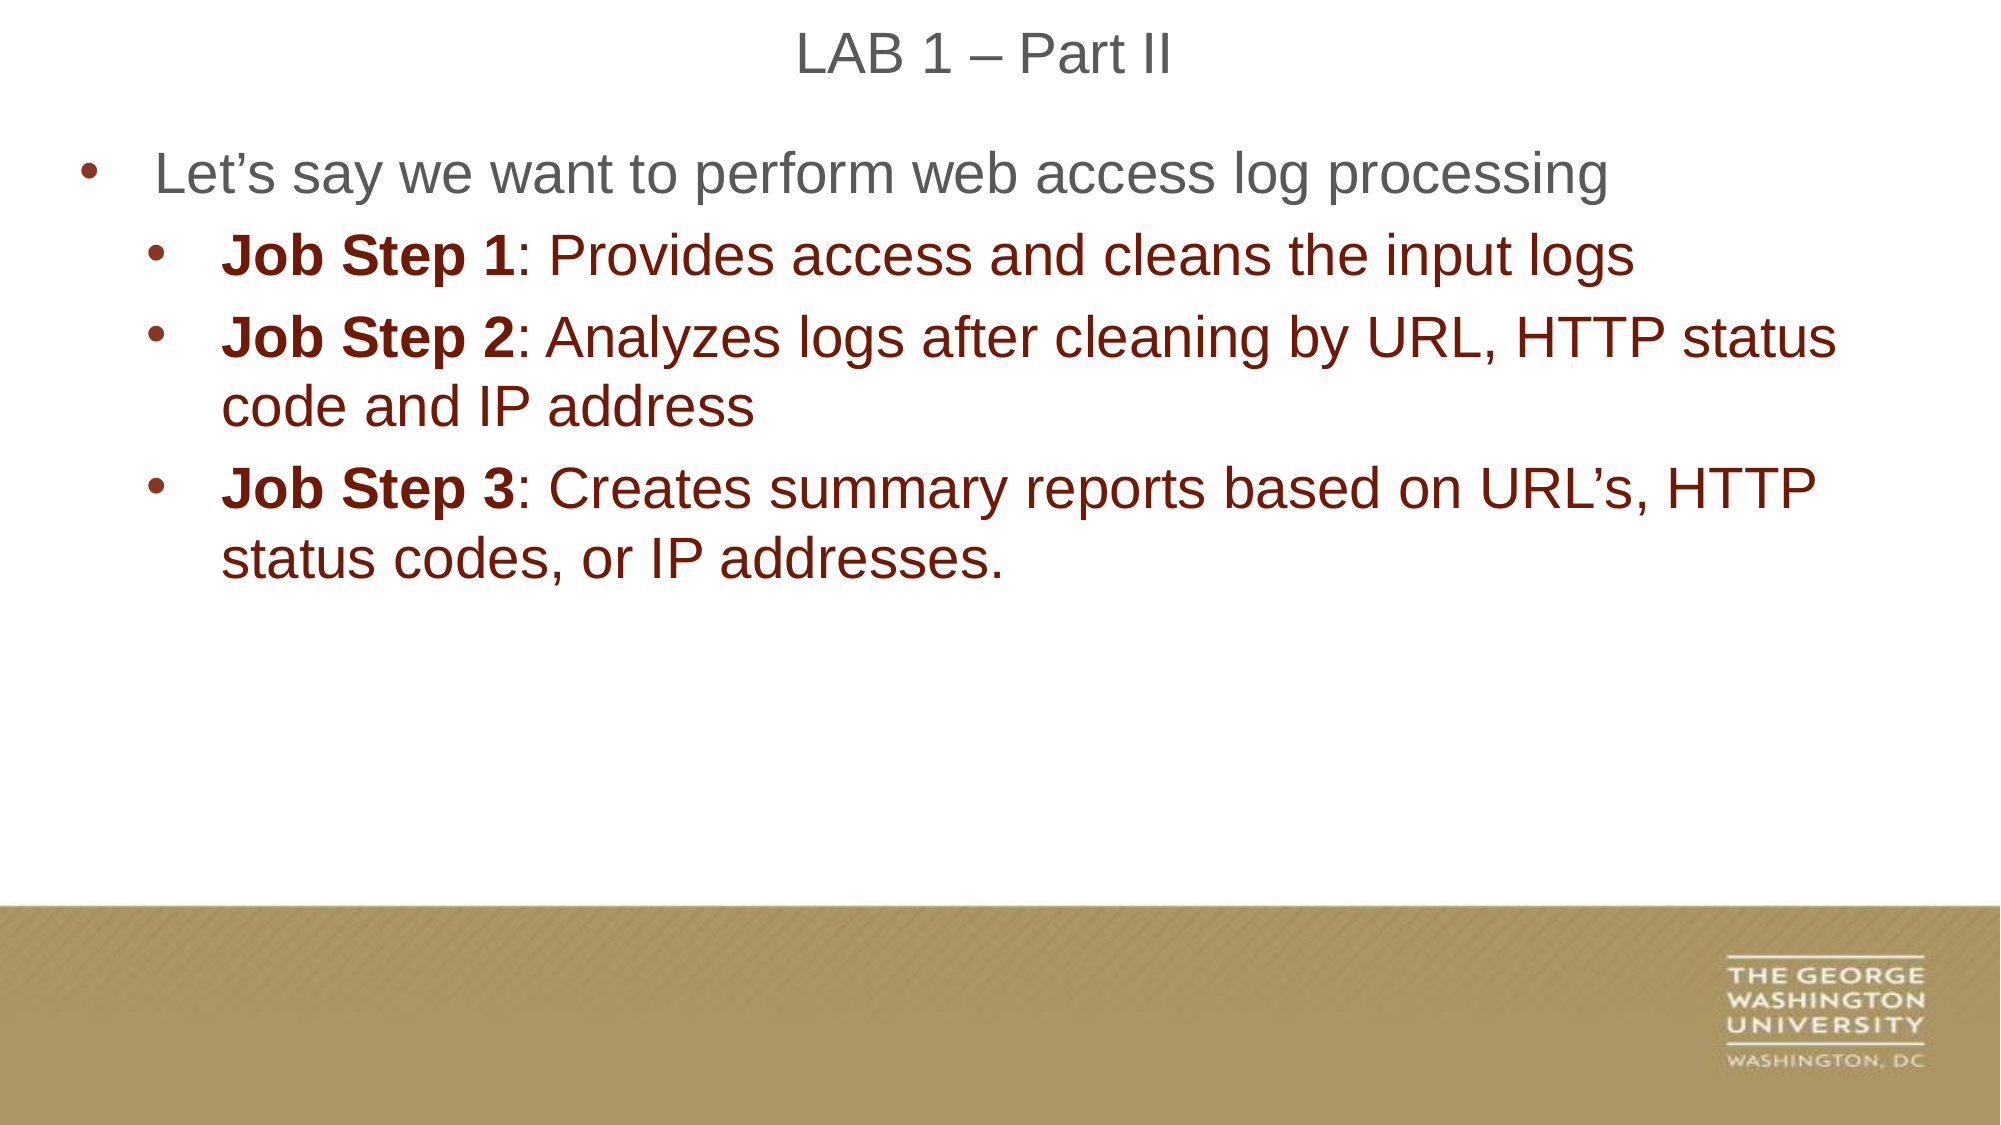

LAB 1 – Part II
Let’s say we want to perform web access log processing
Job Step 1: Provides access and cleans the input logs
Job Step 2: Analyzes logs after cleaning by URL, HTTP status code and IP address
Job Step 3: Creates summary reports based on URL’s, HTTP status codes, or IP addresses.